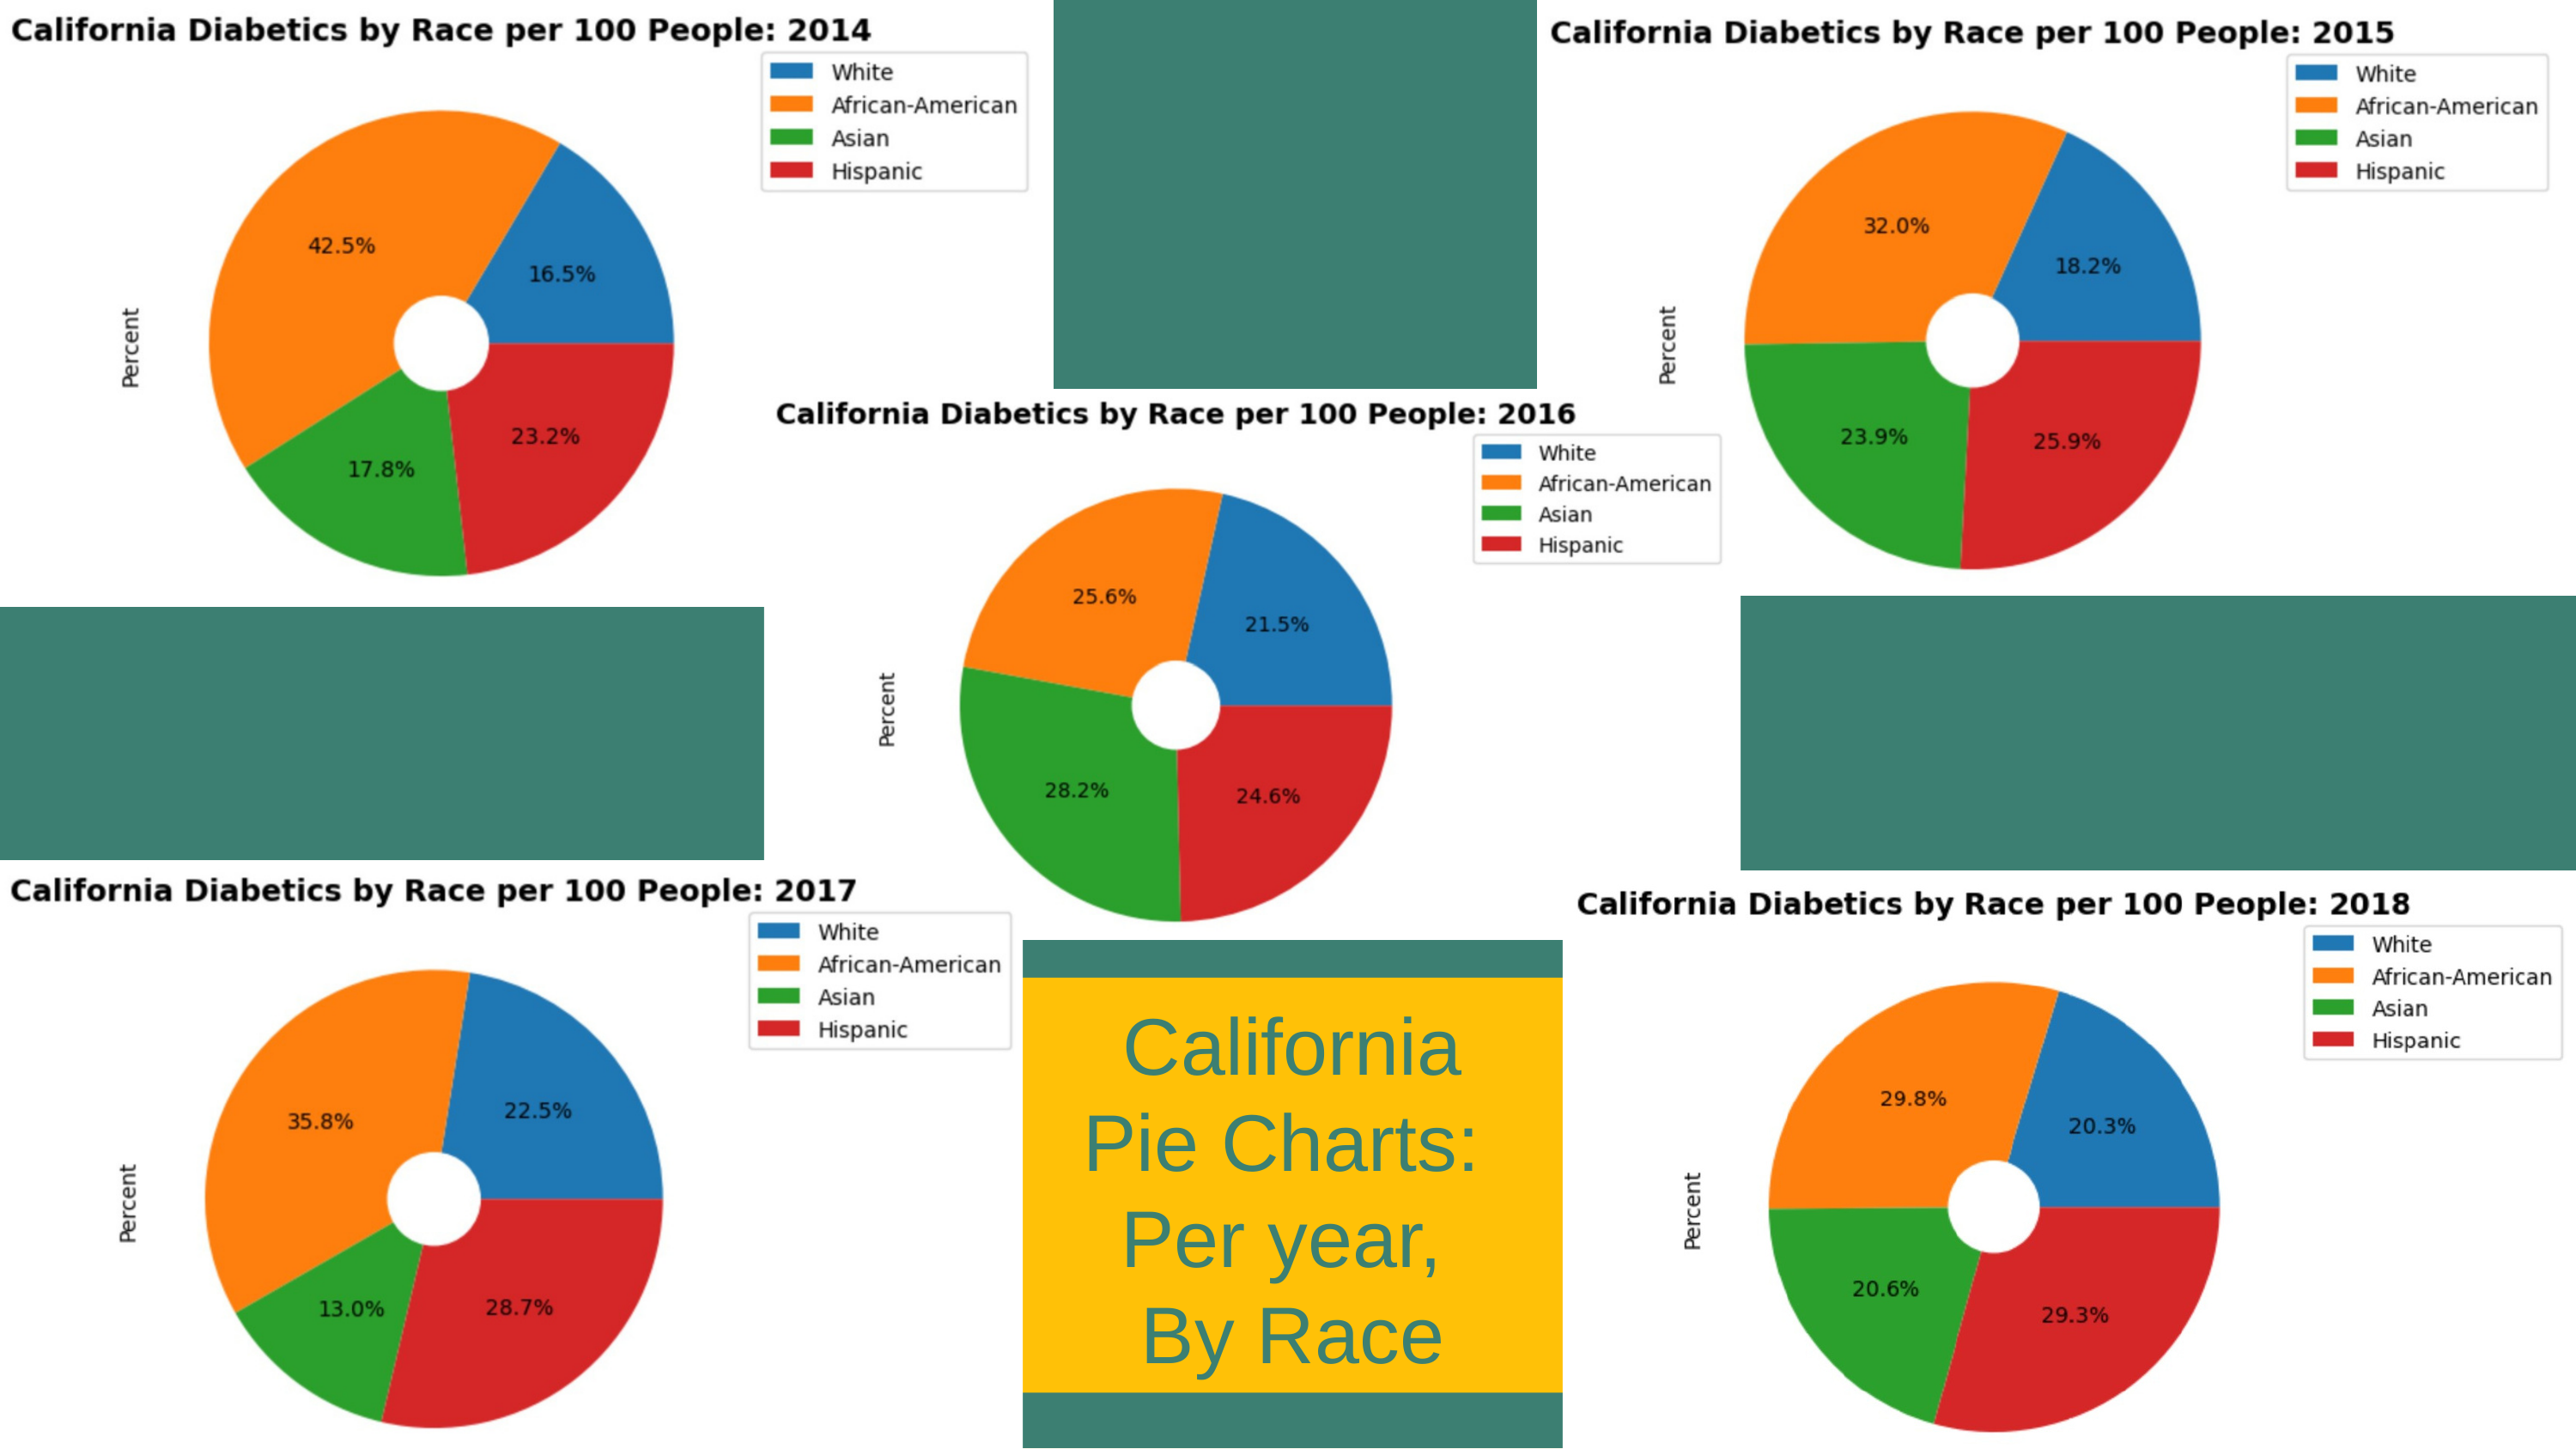

California
Pie Charts:
Per year,
By Race